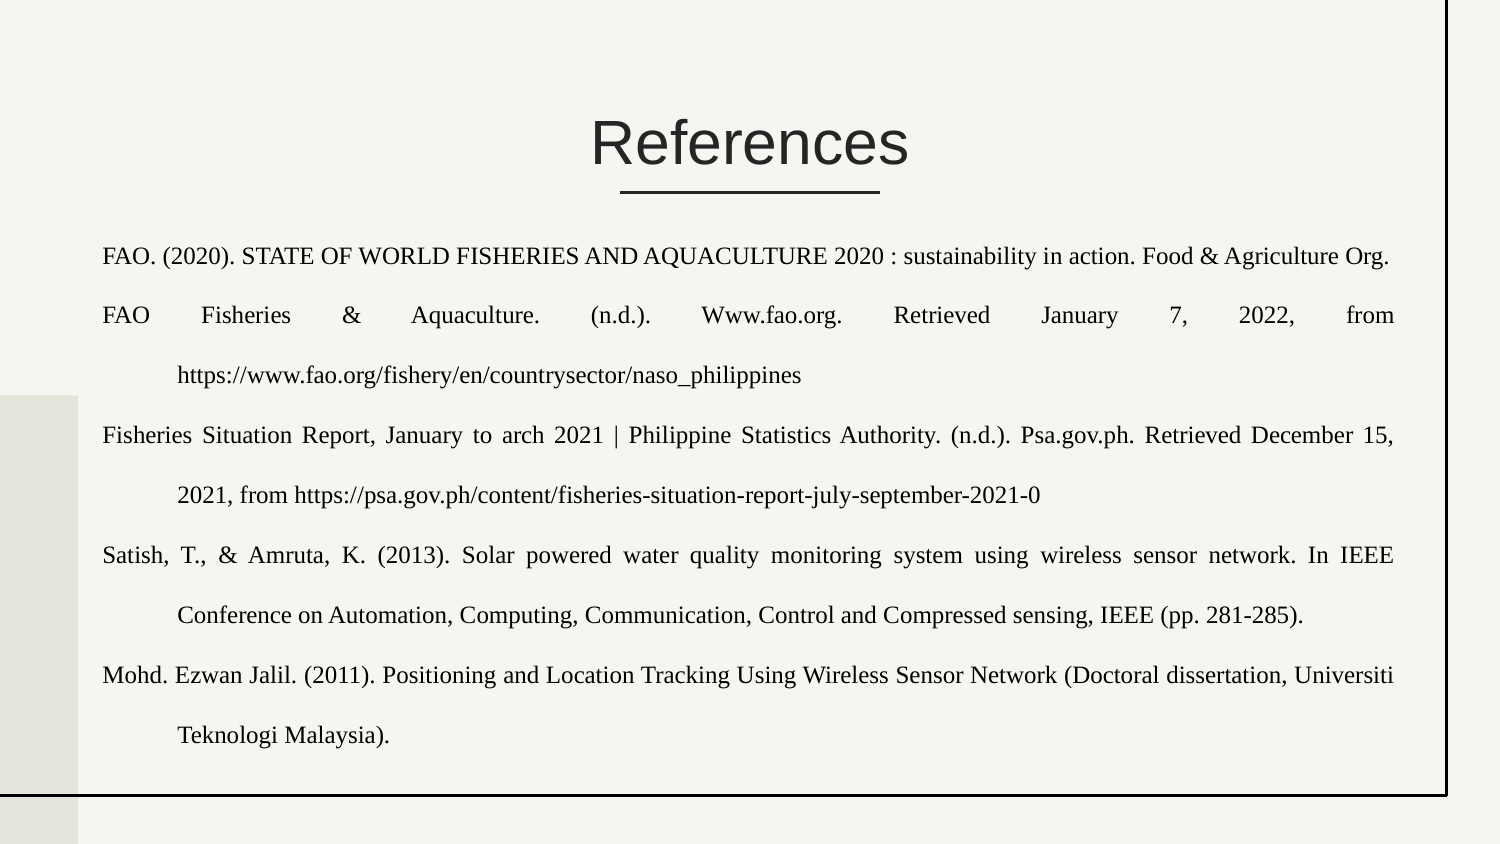

# References
FAO. (2020). STATE OF WORLD FISHERIES AND AQUACULTURE 2020 : sustainability in action. Food & Agriculture Org.
FAO Fisheries & Aquaculture. (n.d.). Www.fao.org. Retrieved January 7, 2022, from https://www.fao.org/fishery/en/countrysector/naso_philippines
Fisheries Situation Report, January to arch 2021 | Philippine Statistics Authority. (n.d.). Psa.gov.ph. Retrieved December 15, 2021, from https://psa.gov.ph/content/fisheries-situation-report-july-september-2021-0
Satish, T., & Amruta, K. (2013). Solar powered water quality monitoring system using wireless sensor network. In IEEE Conference on Automation, Computing, Communication, Control and Compressed sensing, IEEE (pp. 281-285).
Mohd. Ezwan Jalil. (2011). Positioning and Location Tracking Using Wireless Sensor Network (Doctoral dissertation, Universiti Teknologi Malaysia).